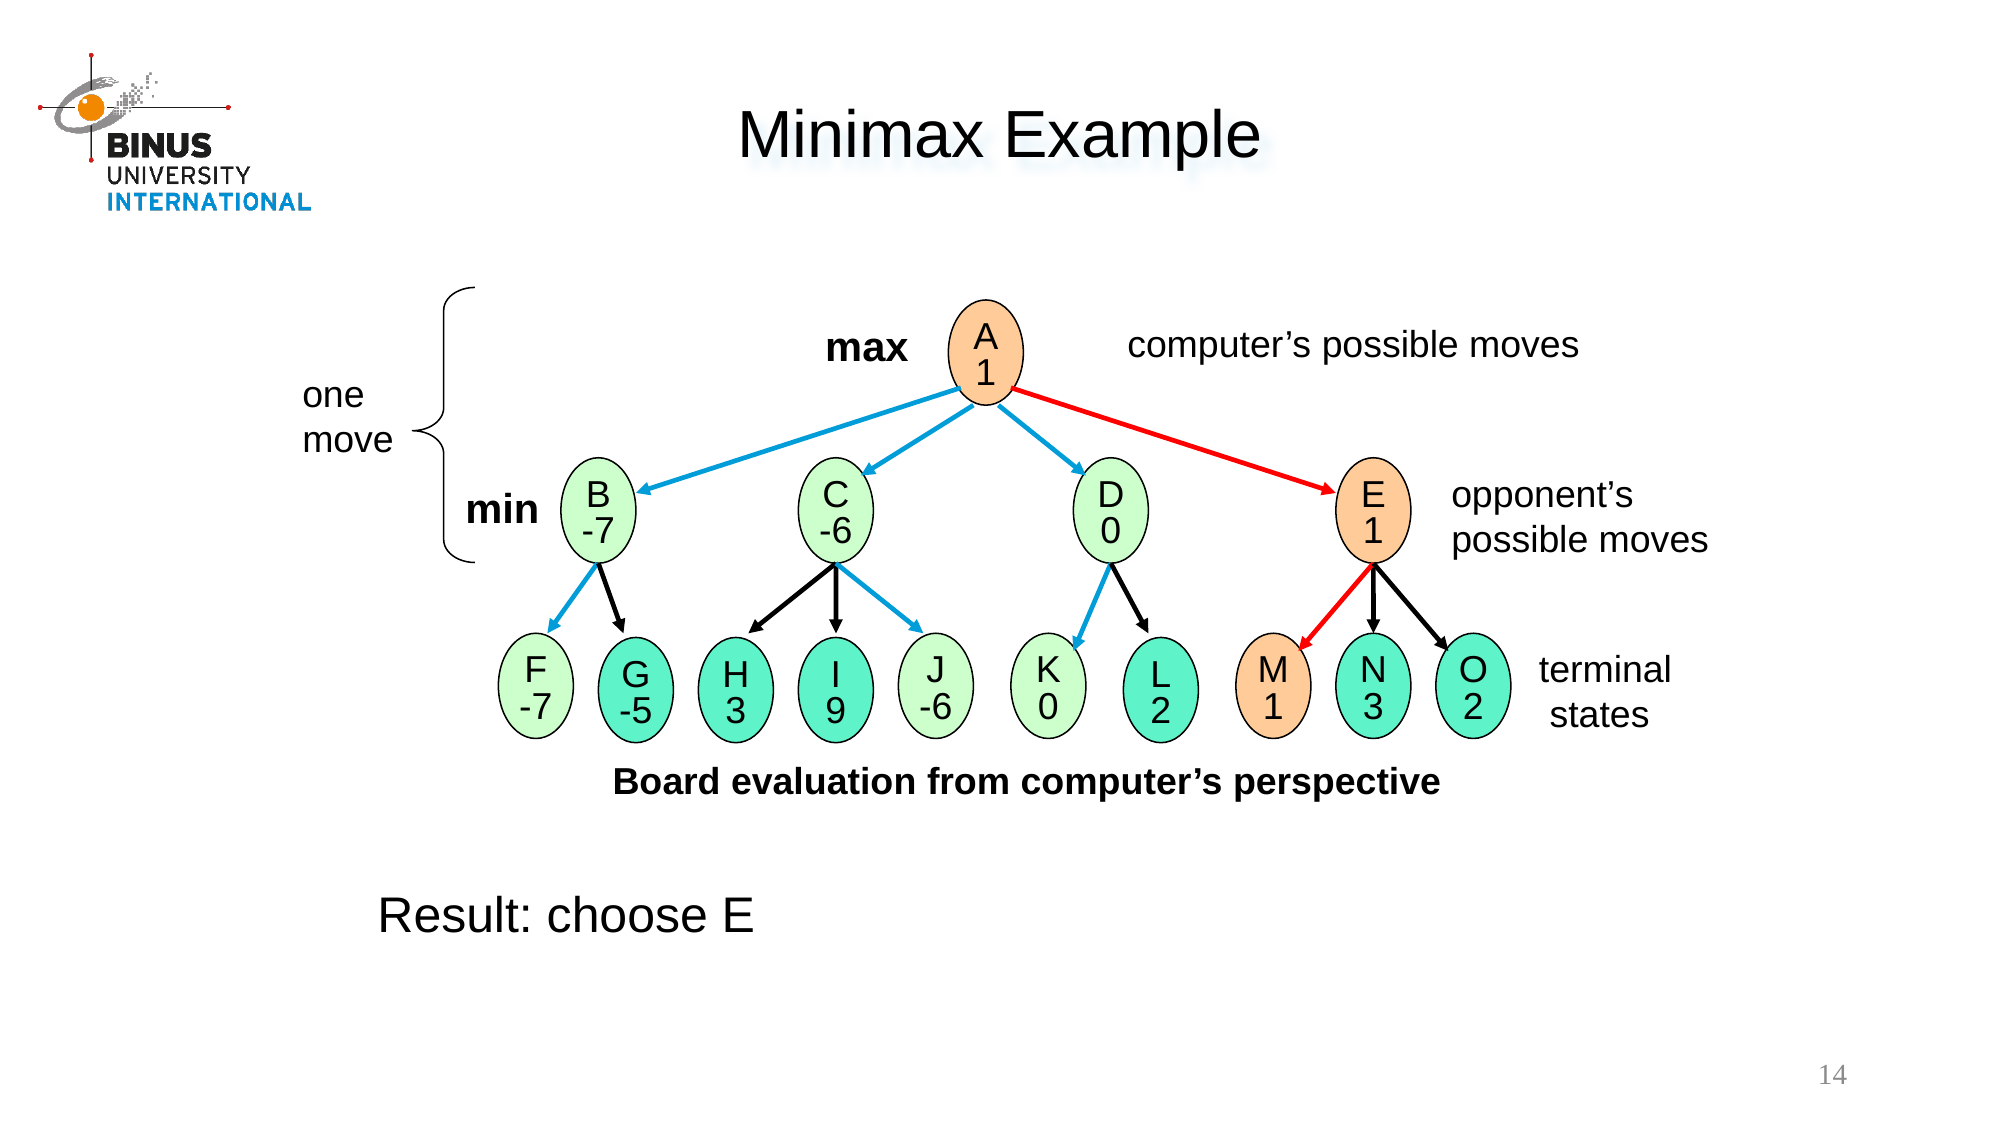

Minimax Example

A
1
max
computer’s possible moves

B
-7
C
-6
D
0
E
1
opponent’s
possible moves
min

F
-7
J
-6
K
0
M
1
N
3
O
2
G
-5
H
3
I
9
L
2
terminal
 states
Board evaluation from computer’s perspective
one move
Result: choose E
14